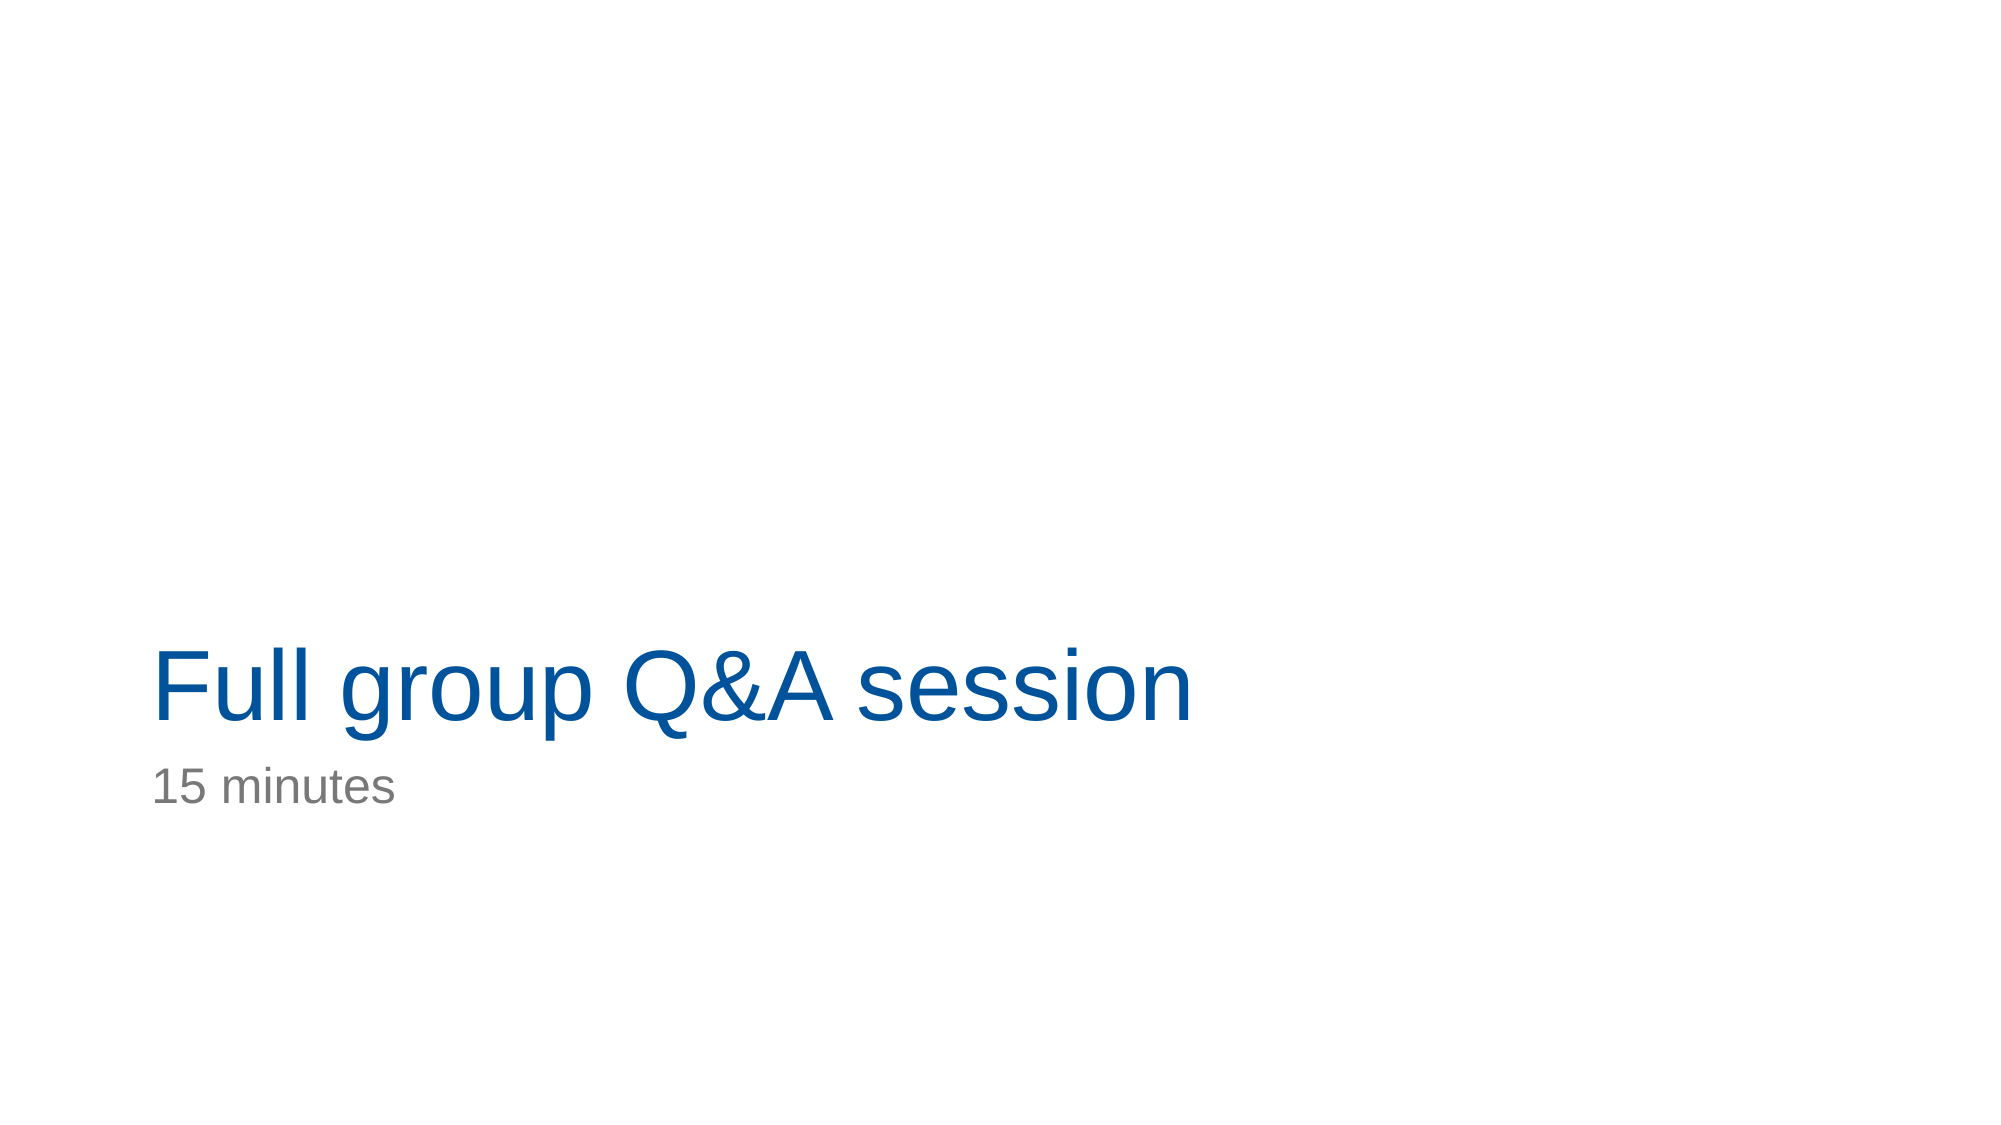

# Full group Q&A session
15 minutes